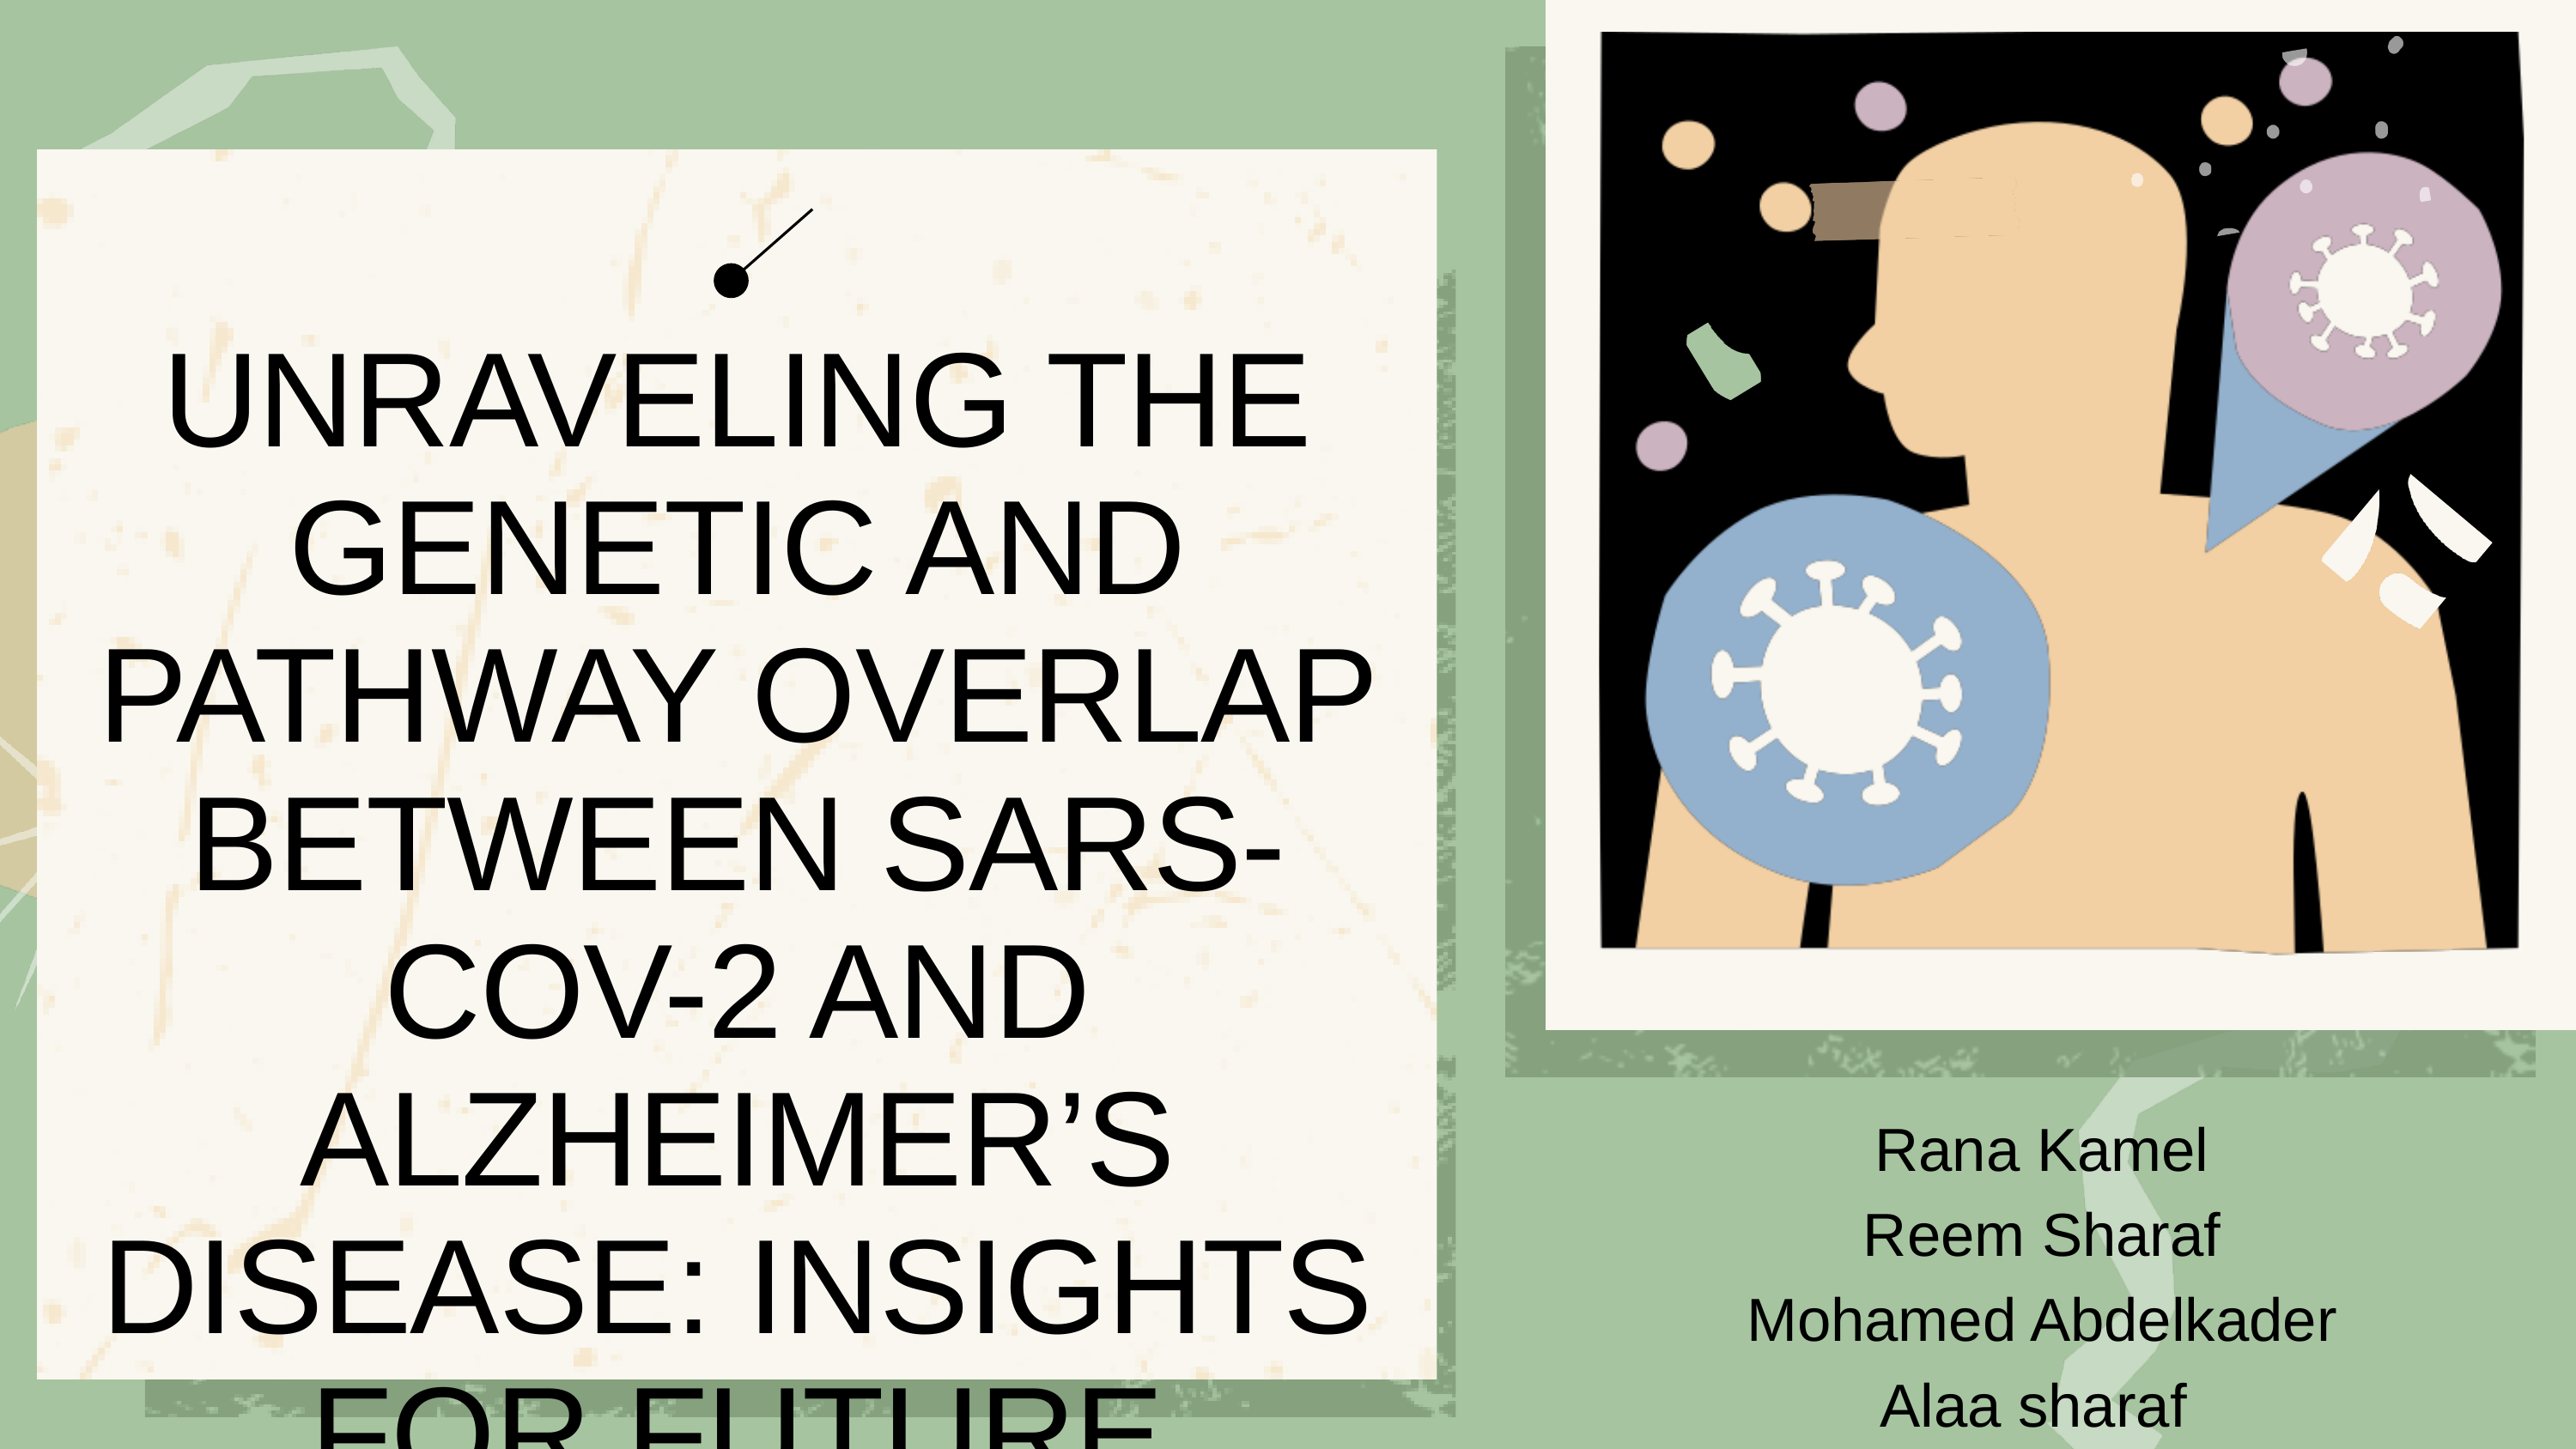

UNRAVELING THE GENETIC AND PATHWAY OVERLAP BETWEEN SARS-COV-2 AND ALZHEIMER’S DISEASE: INSIGHTS FOR FUTURE THERAPEUTIC STRATEGIES

Rana Kamel
Reem Sharaf
Mohamed Abdelkader
Alaa sharaf